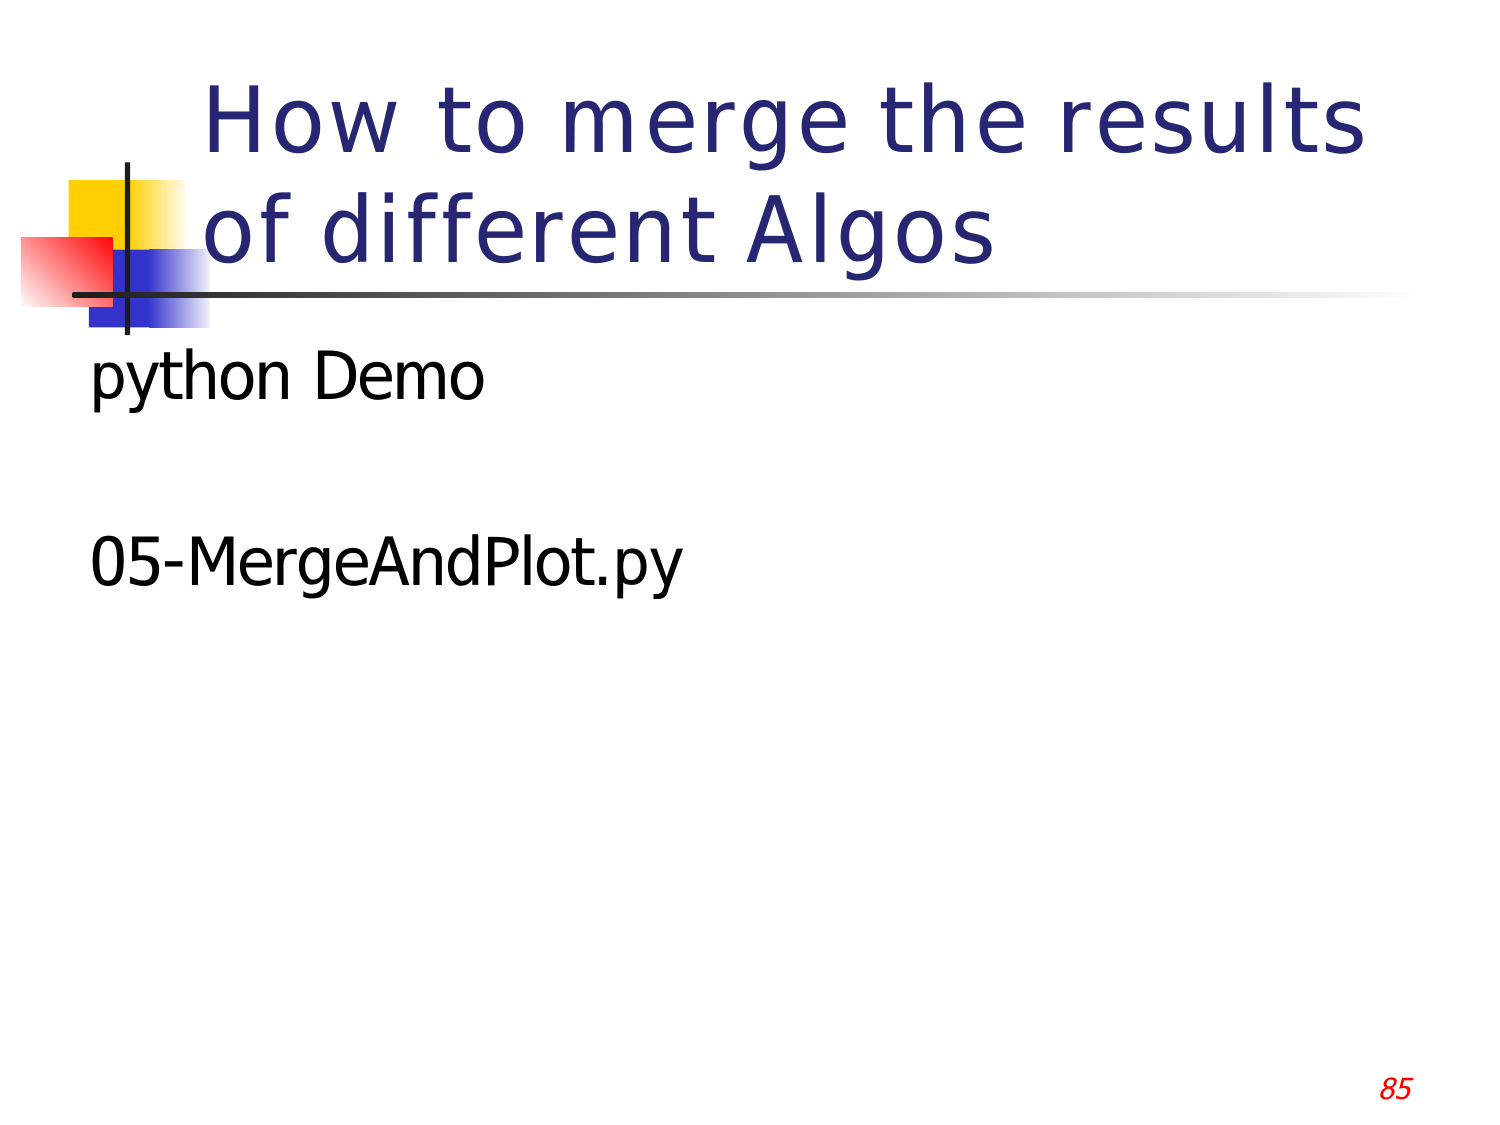

85
# How to merge the results of different Algos
python Demo

05-MergeAndPlot.py